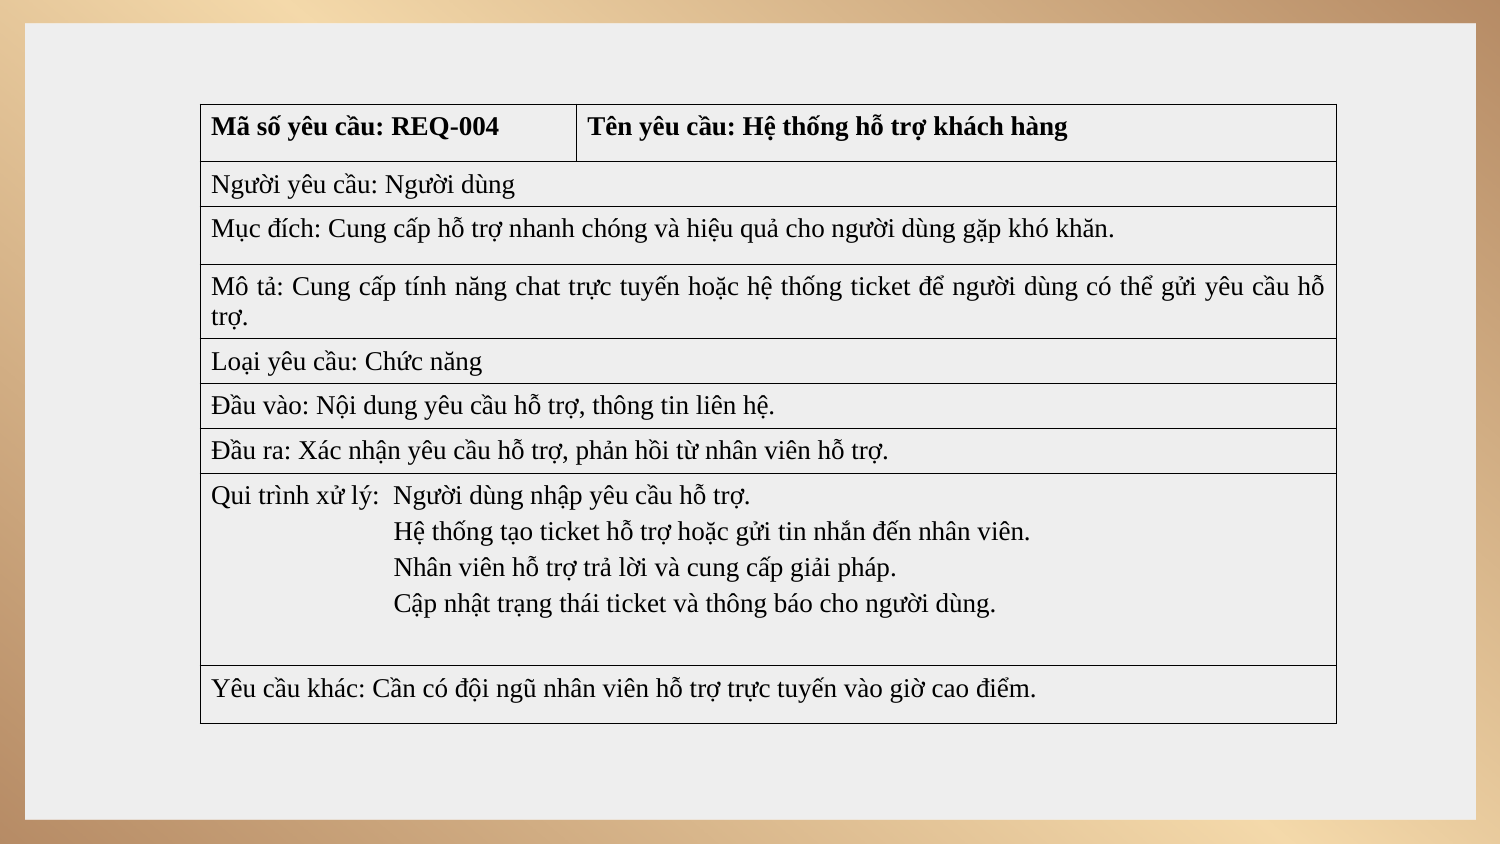

| Mã số yêu cầu: REQ-004 | Tên yêu cầu: Hệ thống hỗ trợ khách hàng |
| --- | --- |
| Người yêu cầu: Người dùng |  |
| Mục đích: Cung cấp hỗ trợ nhanh chóng và hiệu quả cho người dùng gặp khó khăn. |  |
| Mô tả: Cung cấp tính năng chat trực tuyến hoặc hệ thống ticket để người dùng có thể gửi yêu cầu hỗ trợ. |  |
| Loại yêu cầu: Chức năng |  |
| Đầu vào: Nội dung yêu cầu hỗ trợ, thông tin liên hệ. |  |
| Đầu ra: Xác nhận yêu cầu hỗ trợ, phản hồi từ nhân viên hỗ trợ. |  |
| Qui trình xử lý:  Người dùng nhập yêu cầu hỗ trợ.                            Hệ thống tạo ticket hỗ trợ hoặc gửi tin nhắn đến nhân viên.                            Nhân viên hỗ trợ trả lời và cung cấp giải pháp.                            Cập nhật trạng thái ticket và thông báo cho người dùng. |  |
| Yêu cầu khác: Cần có đội ngũ nhân viên hỗ trợ trực tuyến vào giờ cao điểm. |  |